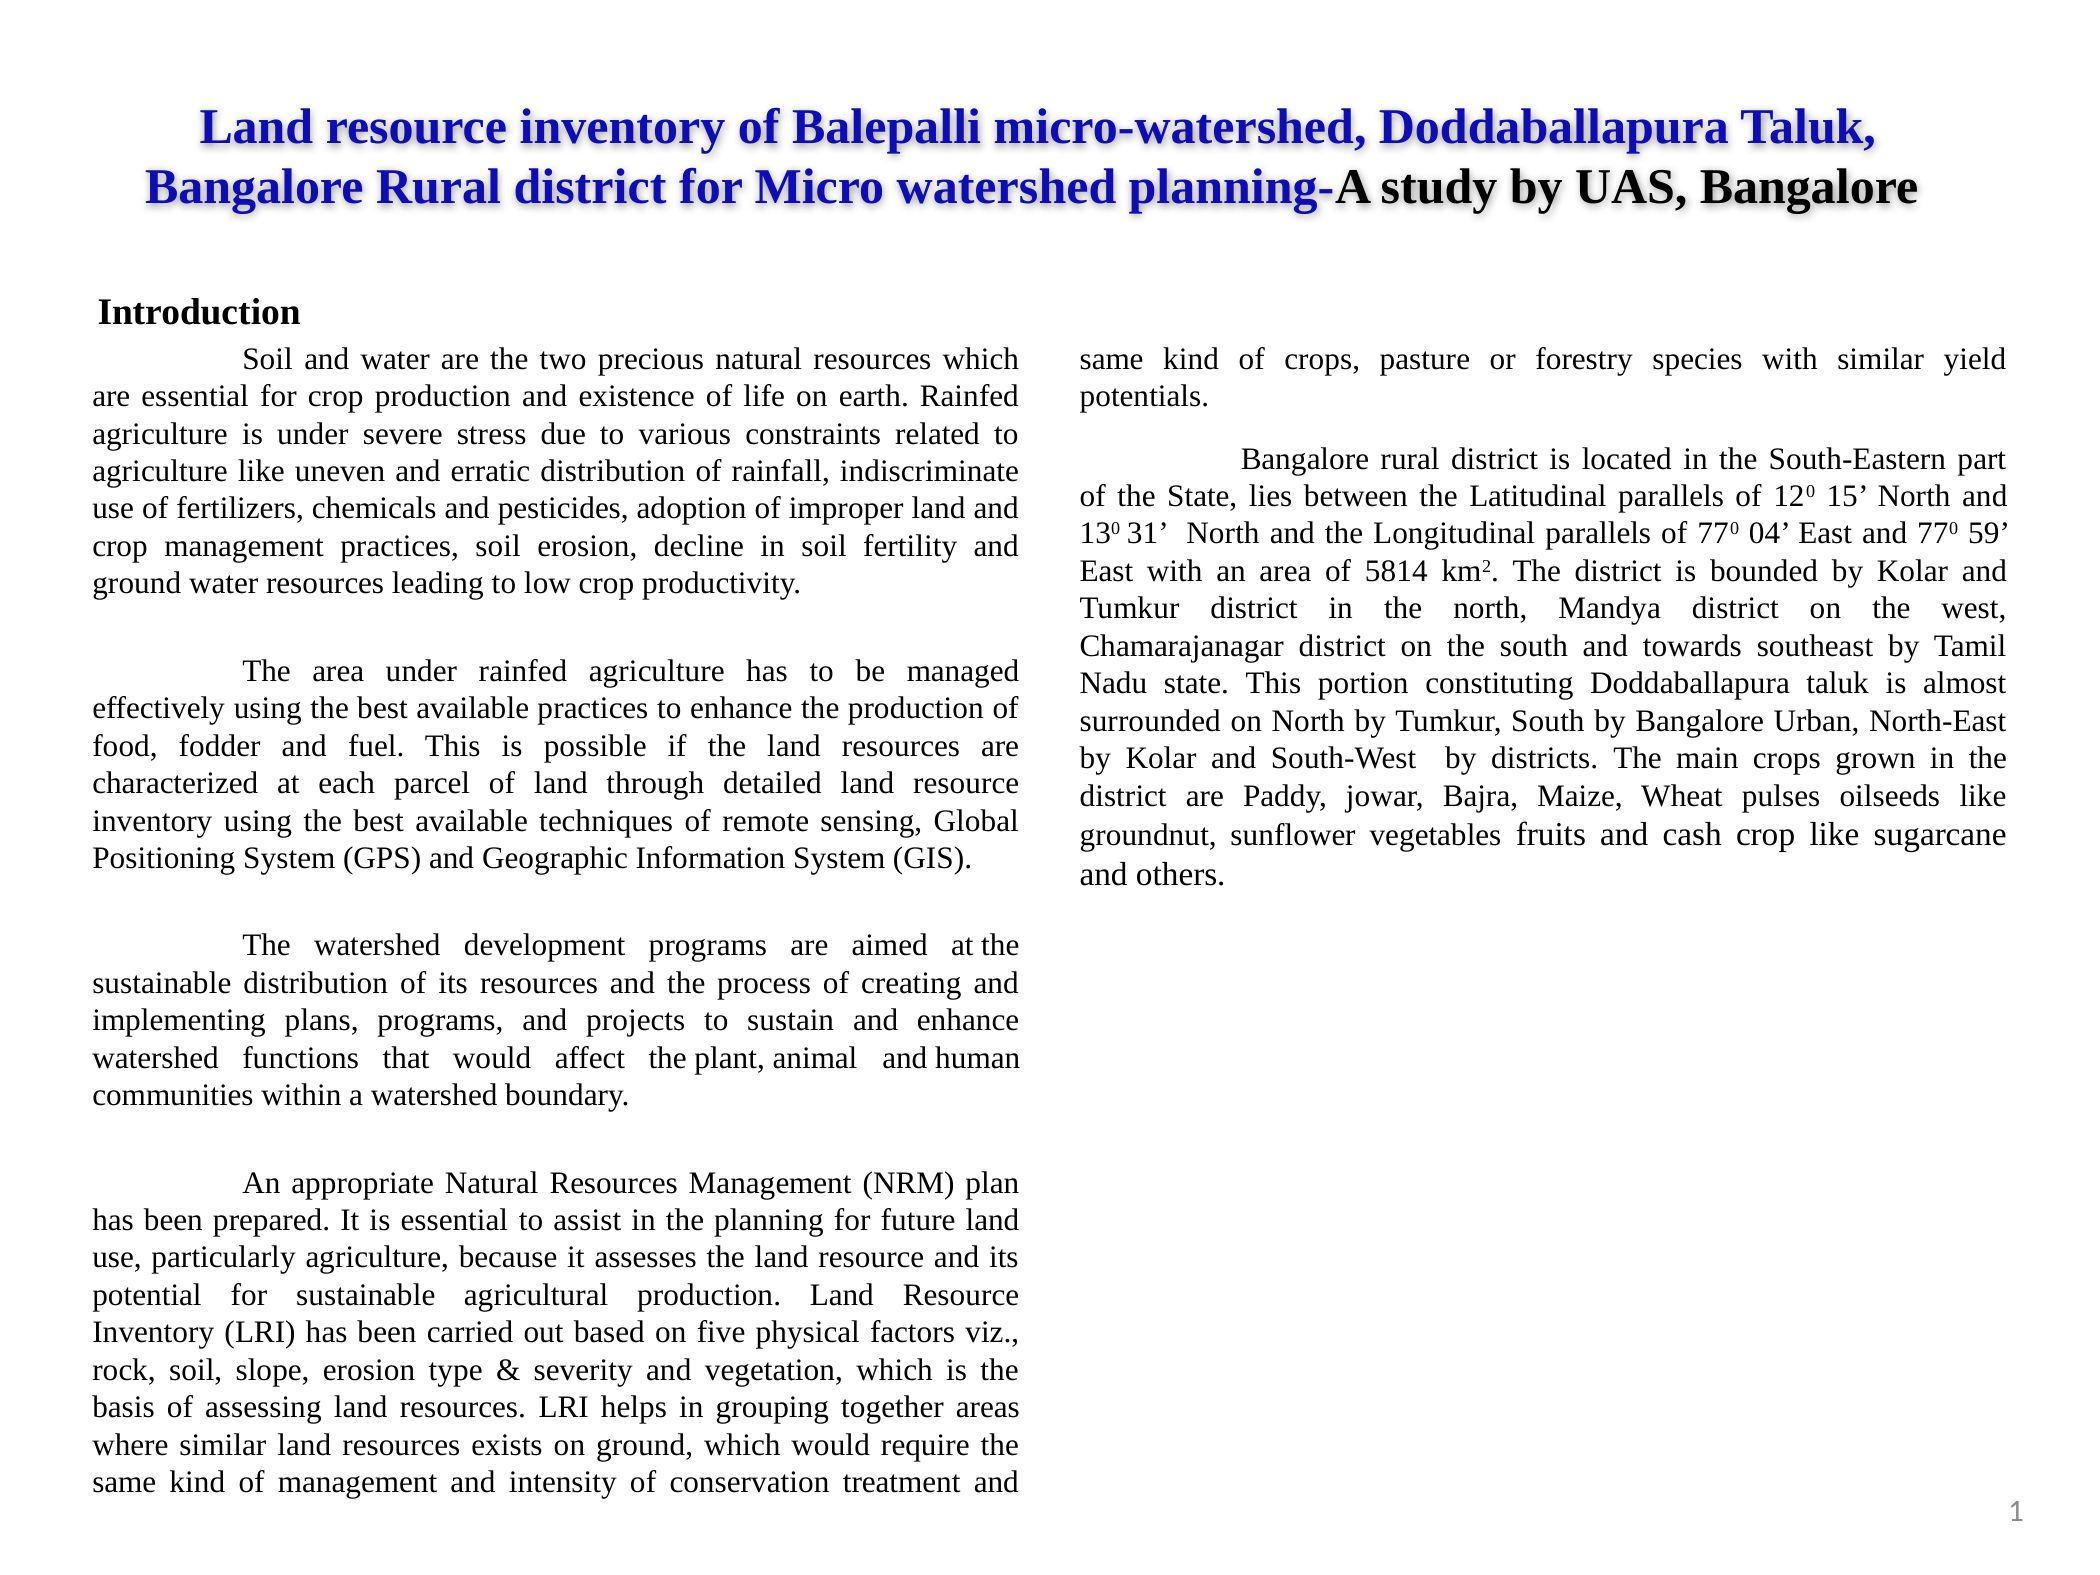

Land resource inventory of Balepalli micro-watershed, Doddaballapura Taluk, Bangalore Rural district for Micro watershed planning-A study by UAS, Bangalore
Introduction
	Soil and water are the two precious natural resources which are essential for crop production and existence of life on earth. Rainfed agriculture is under severe stress due to various constraints related to agriculture like uneven and erratic distribution of rainfall, indiscriminate use of fertilizers, chemicals and pesticides, adoption of improper land and crop management practices, soil erosion, decline in soil fertility and ground water resources leading to low crop productivity.
	The area under rainfed agriculture has to be managed effectively using the best available practices to enhance the production of food, fodder and fuel. This is possible if the land resources are characterized at each parcel of land through detailed land resource inventory using the best available techniques of remote sensing, Global Positioning System (GPS) and Geographic Information System (GIS).
	The watershed development programs are aimed at the sustainable distribution of its resources and the process of creating and implementing plans, programs, and projects to sustain and enhance watershed functions that would affect the plant, animal and human communities within a watershed boundary.
	An appropriate Natural Resources Management (NRM) plan has been prepared. It is essential to assist in the planning for future land use, particularly agriculture, because it assesses the land resource and its potential for sustainable agricultural production. Land Resource Inventory (LRI) has been carried out based on five physical factors viz., rock, soil, slope, erosion type & severity and vegetation, which is the basis of assessing land resources. LRI helps in grouping together areas where similar land resources exists on ground, which would require the same kind of management and intensity of conservation treatment and same kind of crops, pasture or forestry species with similar yield potentials.
	 Bangalore rural district is located in the South-Eastern part of the State, lies between the Latitudinal parallels of 120 15’ North and 130 31’  North and the Longitudinal parallels of 770 04’ East and 770 59’ East with an area of 5814 km2. The district is bounded by Kolar and Tumkur district in the north, Mandya district on the west, Chamarajanagar district on the south and towards southeast by Tamil Nadu state. This portion constituting Doddaballapura taluk is almost surrounded on North by Tumkur, South by Bangalore Urban, North-East by Kolar and South-West  by districts. The main crops grown in the district are Paddy, jowar, Bajra, Maize, Wheat pulses oilseeds like groundnut, sunflower vegetables fruits and cash crop like sugarcane and others.
1